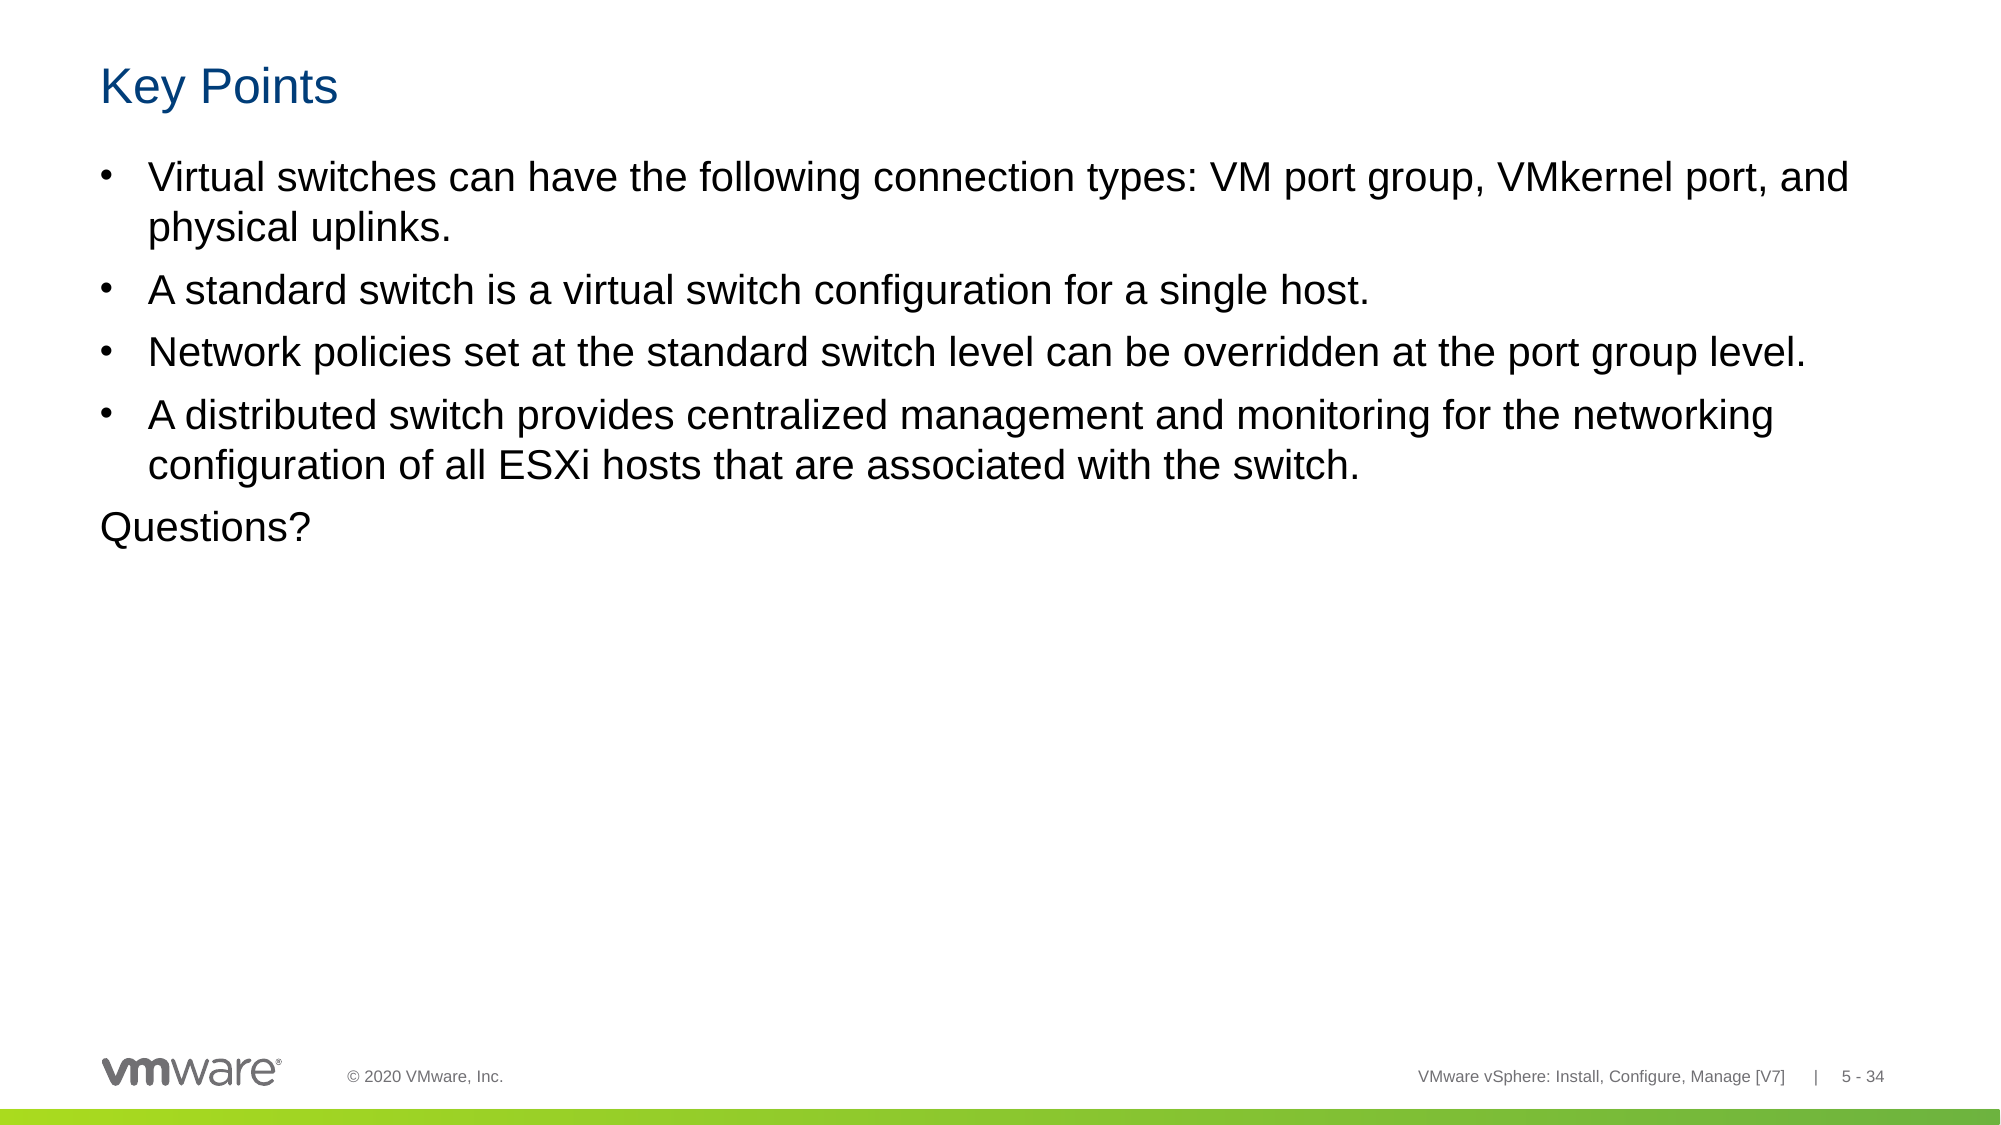

# Key Points
Virtual switches can have the following connection types: VM port group, VMkernel port, and physical uplinks.
A standard switch is a virtual switch configuration for a single host.
Network policies set at the standard switch level can be overridden at the port group level.
A distributed switch provides centralized management and monitoring for the networking configuration of all ESXi hosts that are associated with the switch.
Questions?
VMware vSphere: Install, Configure, Manage [V7]      |     5 - 34